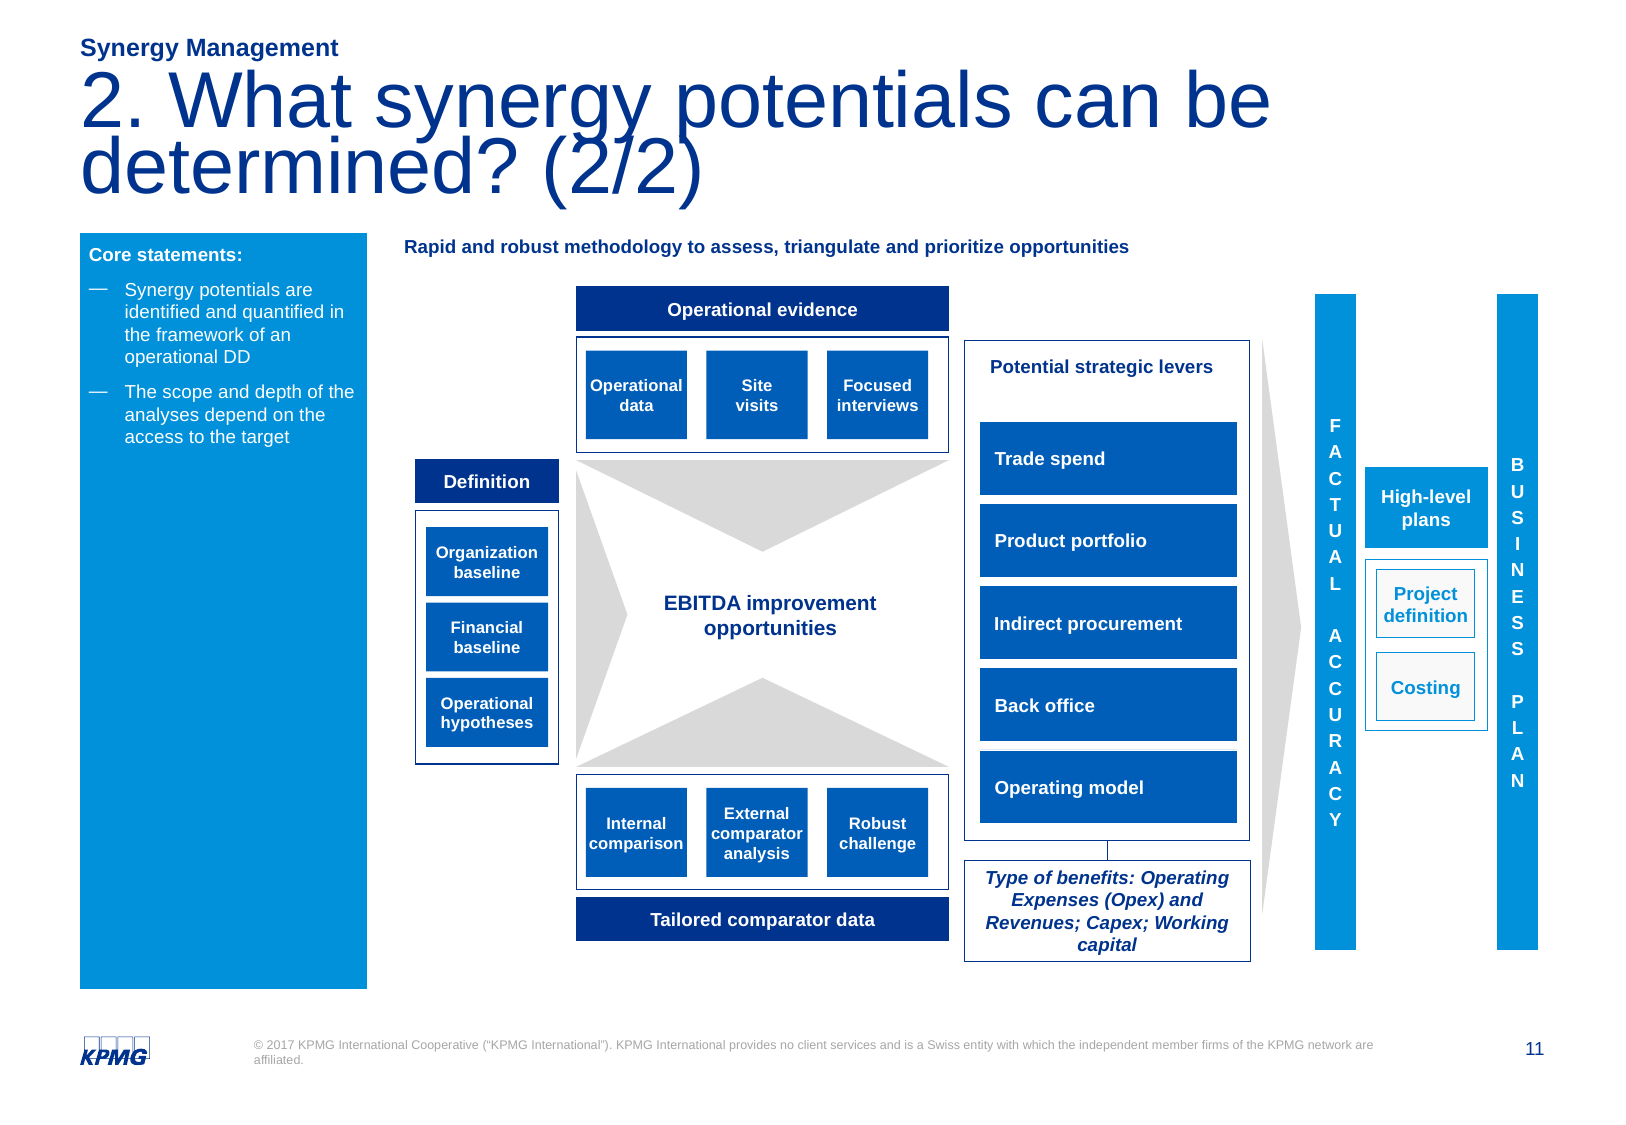

Synergy Management
# 2. What synergy potentials can be determined? (2/2)
Core statements:
Synergy potentials are identified and quantified in the framework of an operational DD
The scope and depth of the analyses depend on the access to the target
Rapid and robust methodology to assess, triangulate and prioritize opportunities
Operational evidence
F
A
C
T
U
A
L

A
C
C
U
R
A
C
Y
B
U
S
I
N
E
S
S

P
L
A
N

Potential strategic levers
Operational
data
Site
visits
Focused
interviews
Trade spend
Definition

High-level plans
Product portfolio

Organization baseline
Financial baseline
Operational hypotheses
EBITDA improvement opportunities

Project definition
Costing
Indirect procurement

Back office

Operating model

Internal comparison
External comparator analysis
Robust challenge
Type of benefits: Operating Expenses (Opex) and Revenues; Capex; Working capital
Tailored comparator data